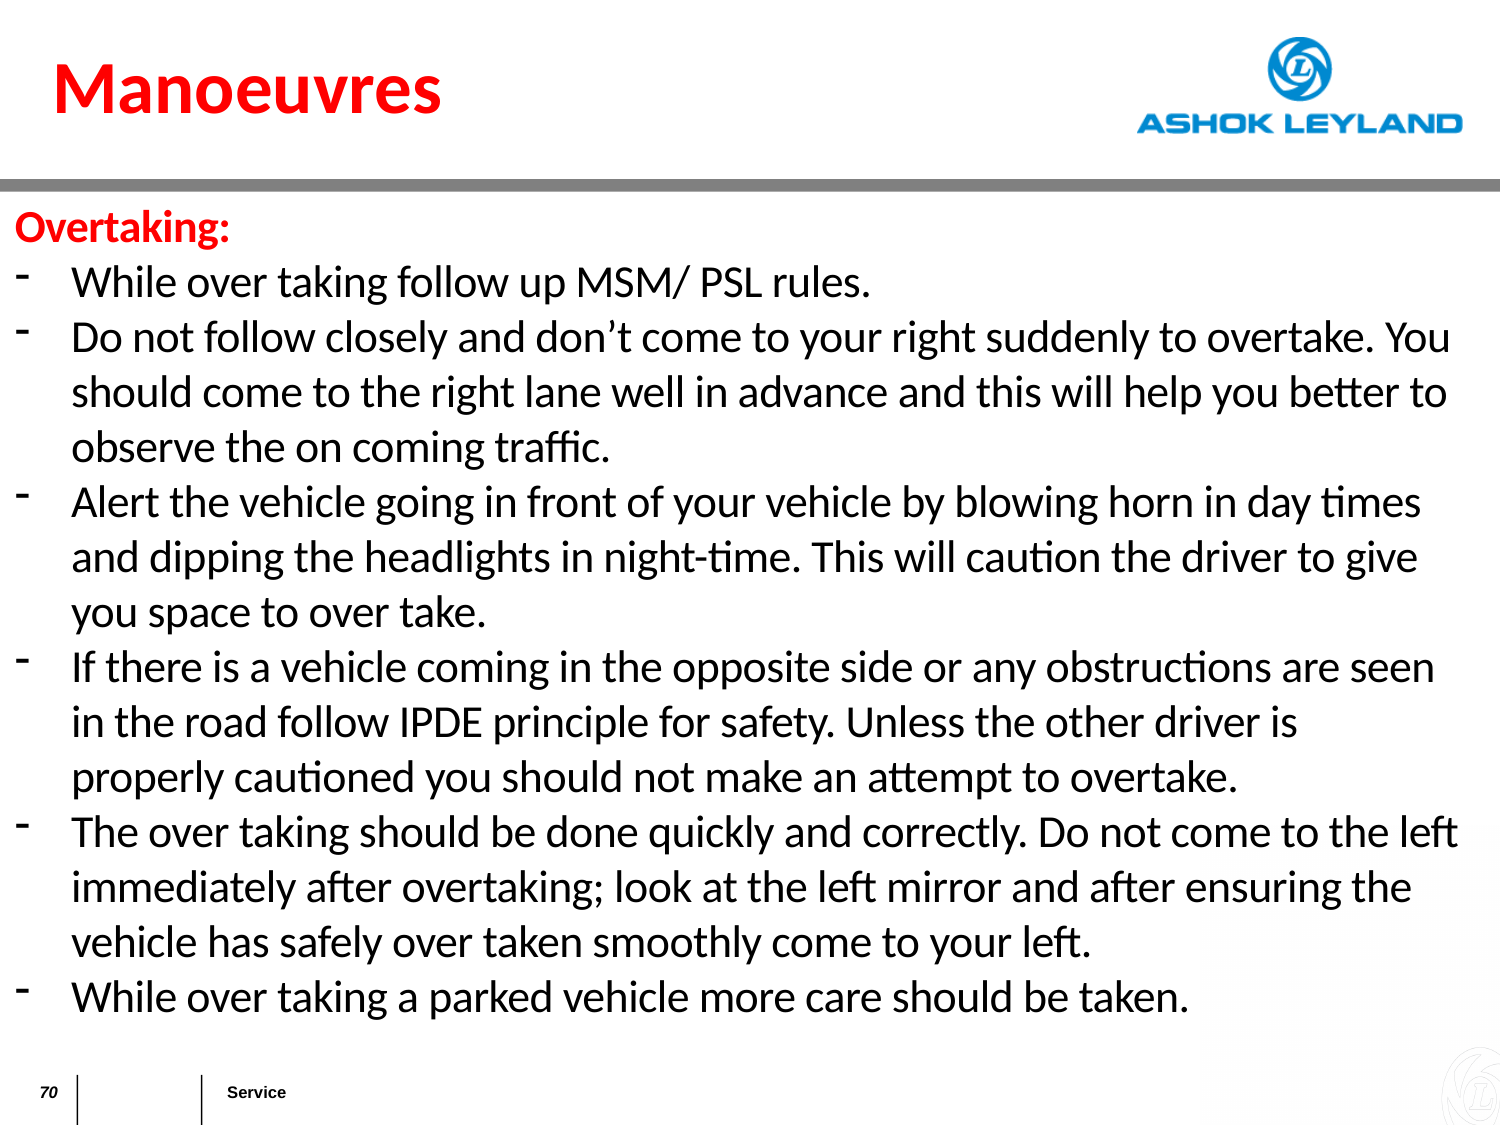

Manoeuvres
Overtaking:
While over taking follow up MSM/ PSL rules.
Do not follow closely and don’t come to your right suddenly to overtake. You should come to the right lane well in advance and this will help you better to observe the on coming traffic.
Alert the vehicle going in front of your vehicle by blowing horn in day times and dipping the headlights in night-time. This will caution the driver to give you space to over take.
If there is a vehicle coming in the opposite side or any obstructions are seen in the road follow IPDE principle for safety. Unless the other driver is properly cautioned you should not make an attempt to overtake.
The over taking should be done quickly and correctly. Do not come to the left immediately after overtaking; look at the left mirror and after ensuring the vehicle has safely over taken smoothly come to your left.
While over taking a parked vehicle more care should be taken.
2